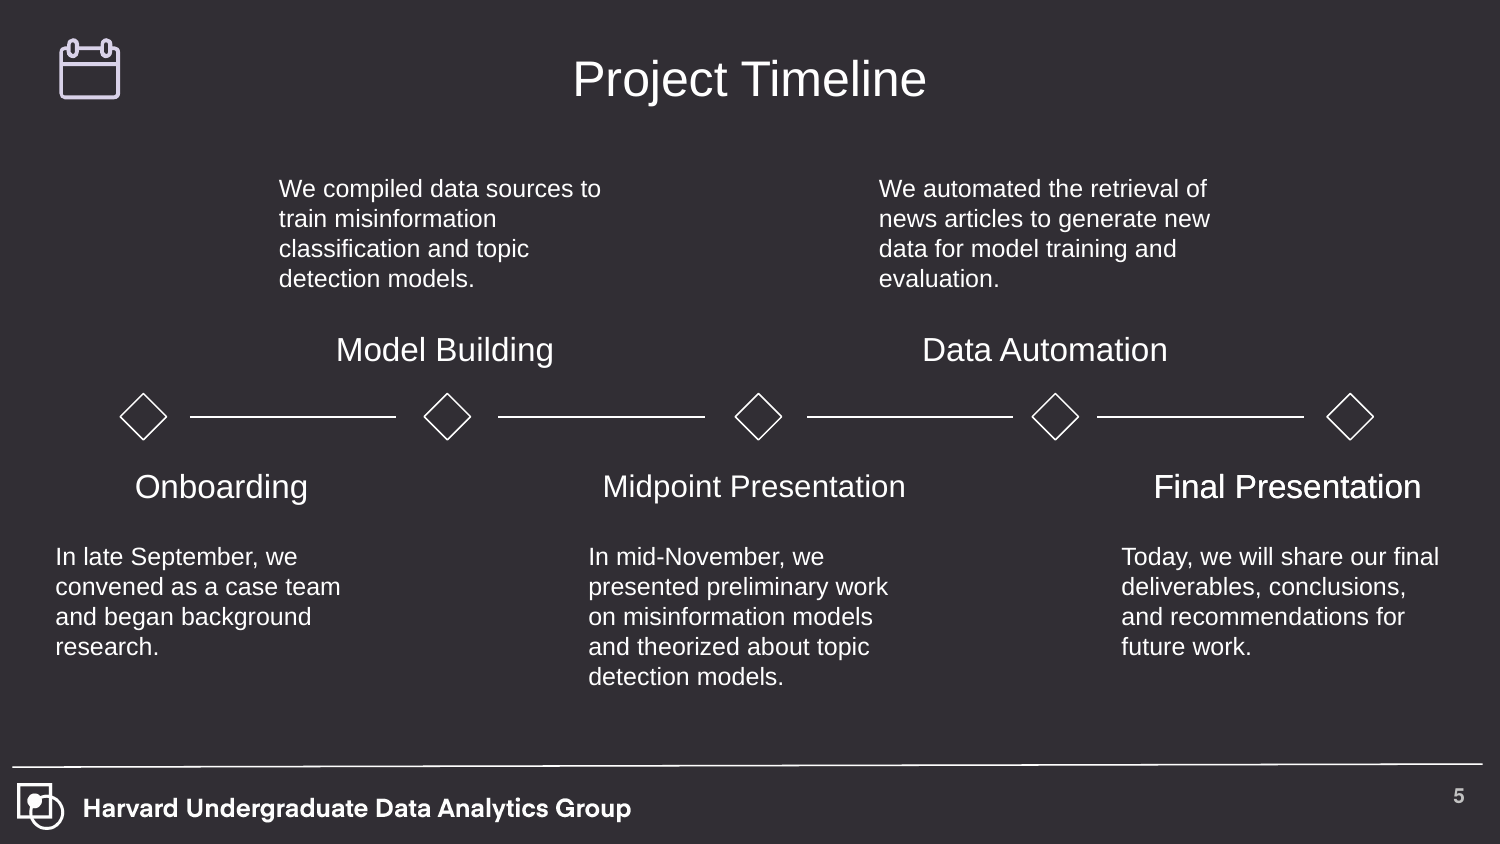

# Project Timeline
We compiled data sources to train misinformation classification and topic detection models.
We automated the retrieval of news articles to generate new data for model training and evaluation.
Model Building
Data Automation
Midpoint Presentation
Onboarding
Final Presentation
Final Presentation
In late September, we convened as a case team and began background research.
In mid-November, we presented preliminary work on misinformation models and theorized about topic detection models.
Today, we will share our final deliverables, conclusions, and recommendations for future work.
5